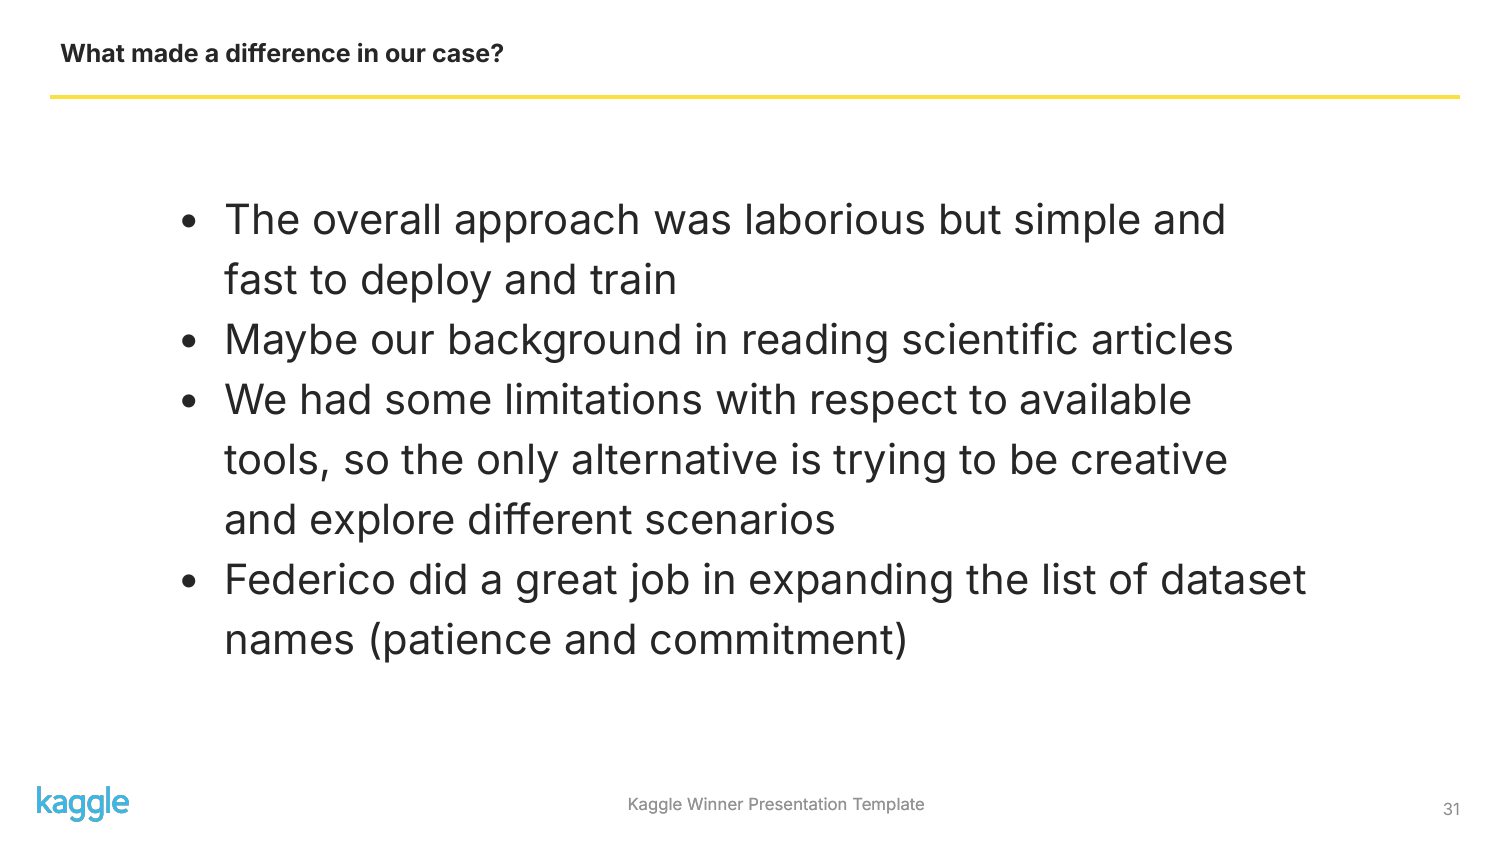

What made a difference in our case?

The overall approach was laborious but simple and fast to deploy and train
Maybe our background in reading scientific articles
We had some limitations with respect to available tools, so the only alternative is trying to be creative and explore different scenarios
Federico did a great job in expanding the list of dataset names (patience and commitment)
Kaggle Winner Presentation Template
31